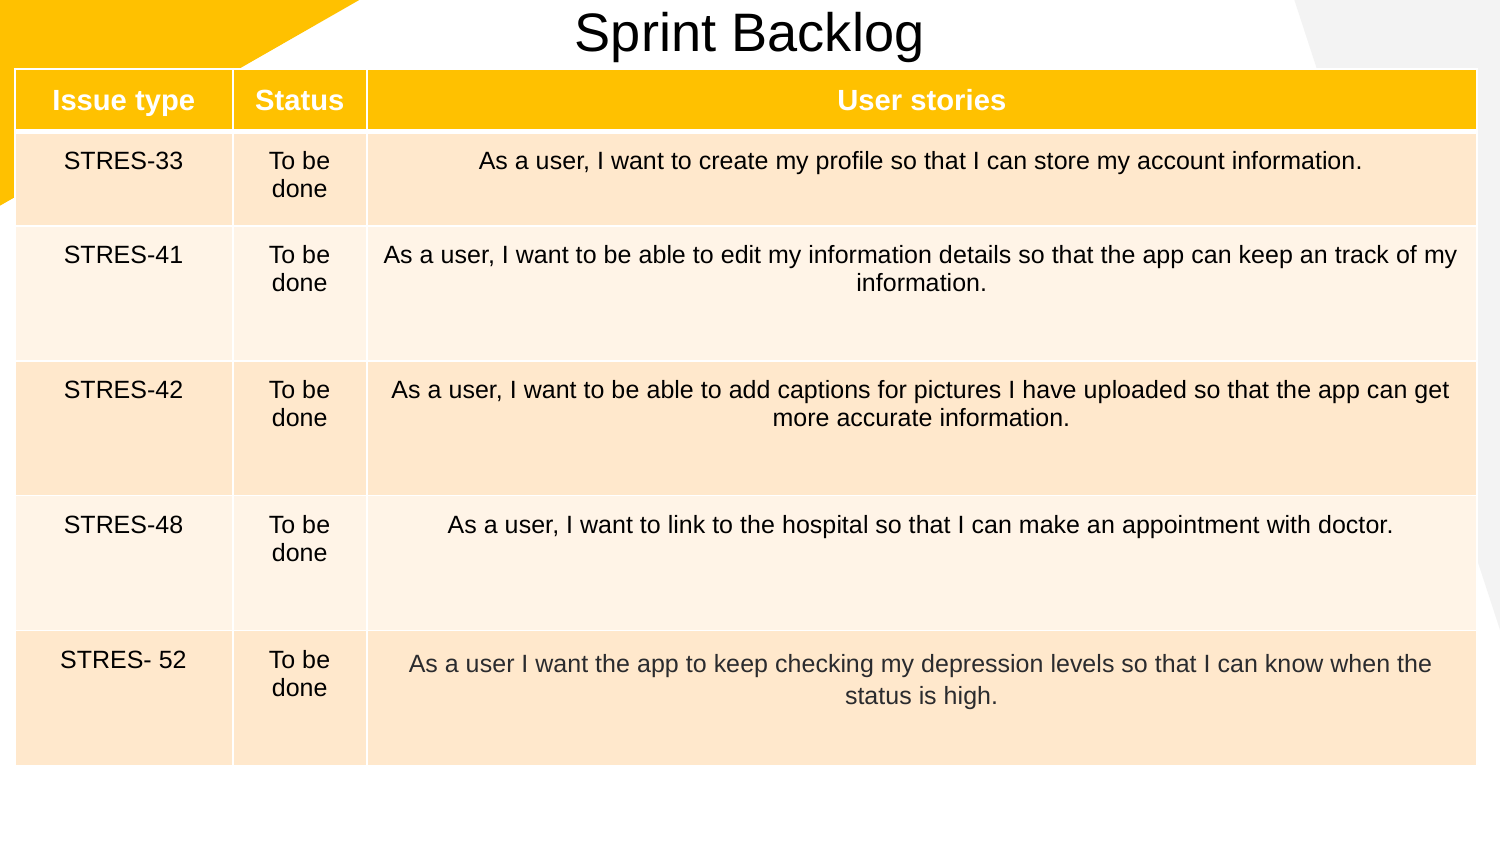

# Sprint Backlog
| Issue type | Status | User stories |
| --- | --- | --- |
| STRES-33 | To be done | As a user, I want to create my profile so that I can store my account information. |
| STRES-41 | To be done | As a user, I want to be able to edit my information details so that the app can keep an track of my information. |
| STRES-42 | To be done | As a user, I want to be able to add captions for pictures I have uploaded so that the app can get more accurate information. |
| STRES-48 | To be done | As a user, I want to link to the hospital so that I can make an appointment with doctor. |
| STRES- 52 | To be done | As a user I want the app to keep checking my depression levels so that I can know when the status is high. |